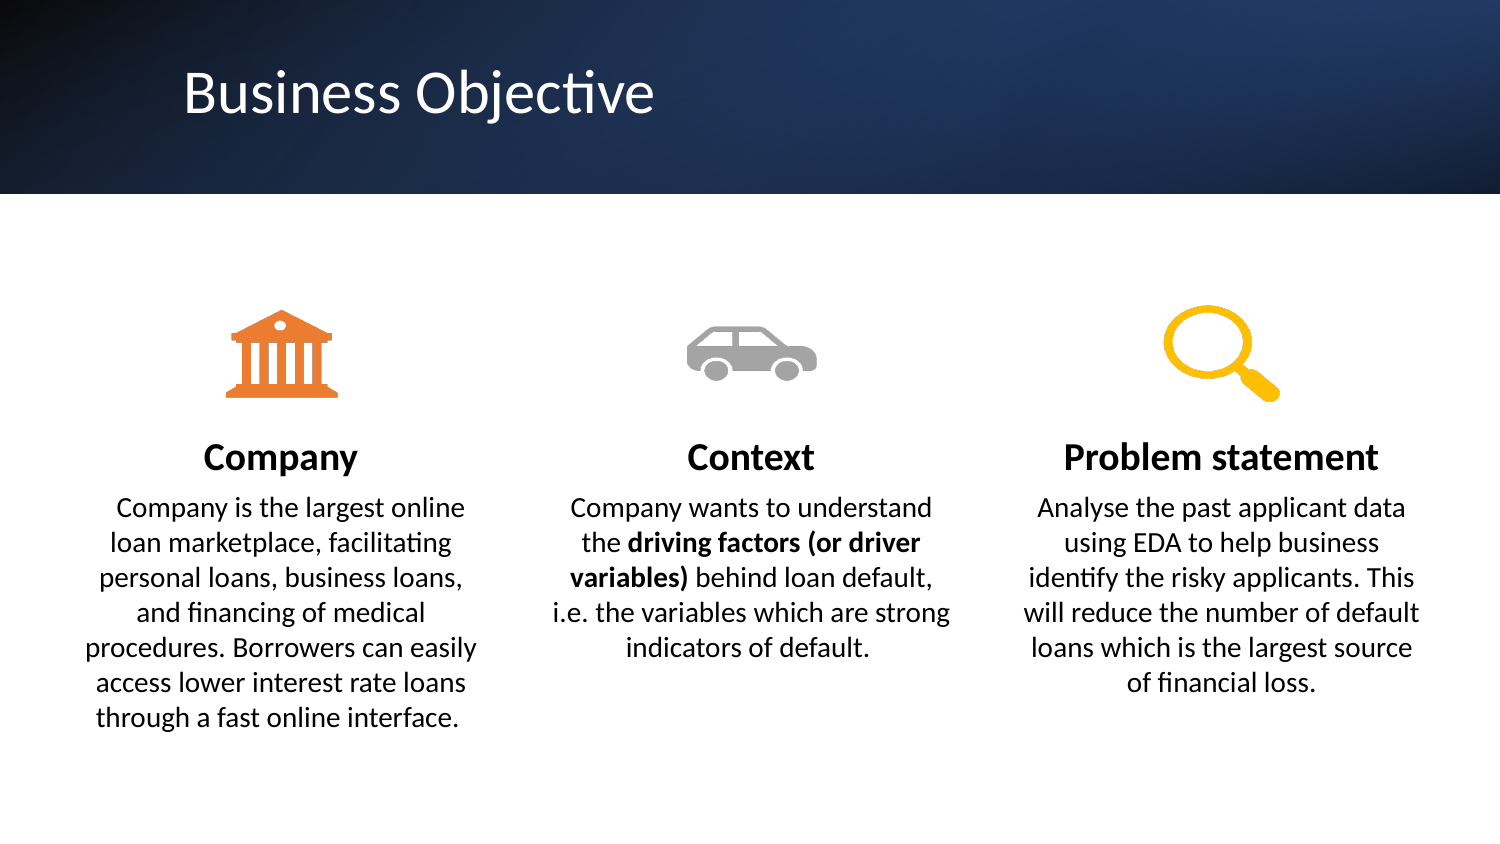

# Business Objective
Company
   Company is the largest online loan marketplace, facilitating personal loans, business loans, and financing of medical procedures. Borrowers can easily access lower interest rate loans through a fast online interface.
Context
Company wants to understand the driving factors (or driver variables) behind loan default, i.e. the variables which are strong indicators of default.
Problem statement
Analyse the past applicant data using EDA to help business identify the risky applicants. This will reduce the number of default loans which is the largest source of financial loss.